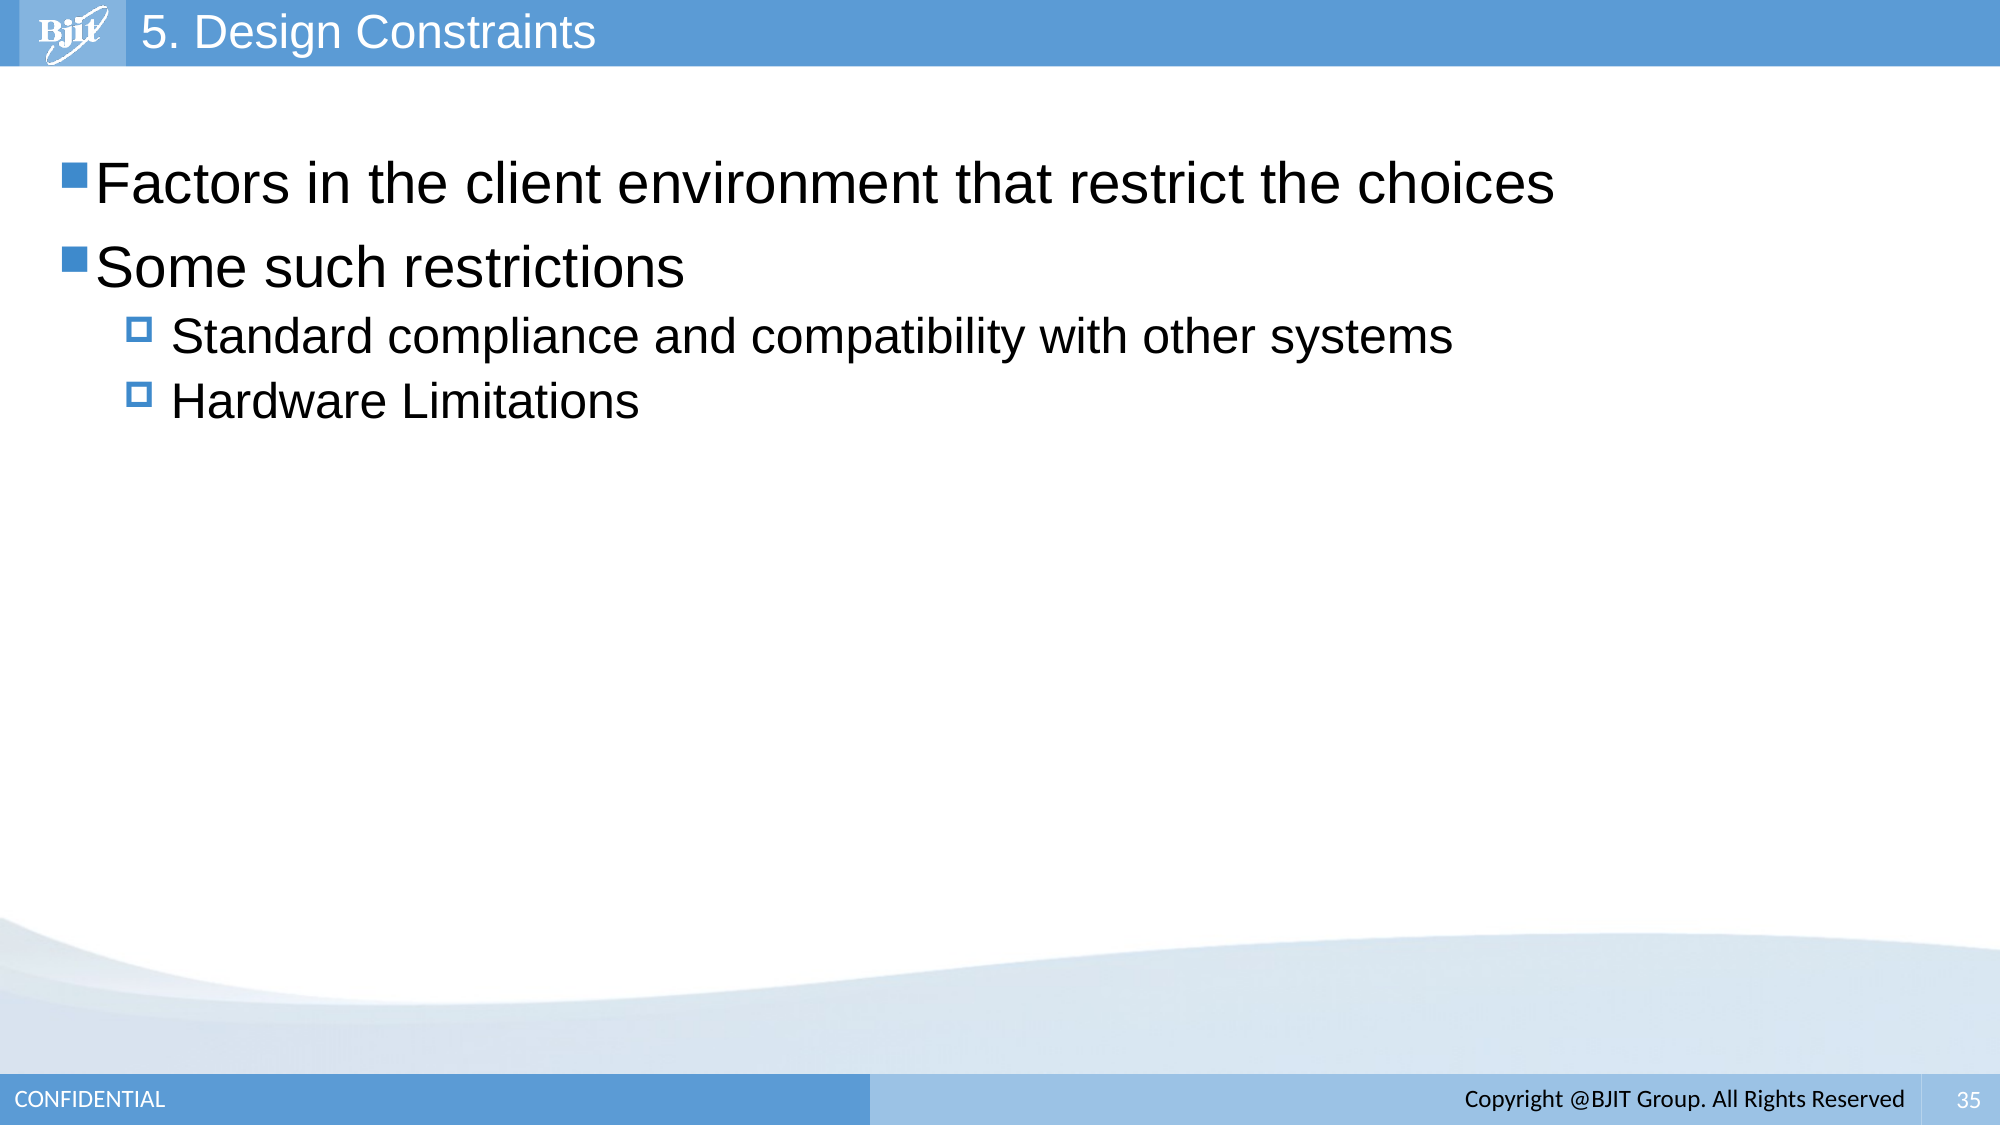

# 5. Design Constraints
Factors in the client environment that restrict the choices
Some such restrictions
Standard compliance and compatibility with other systems
Hardware Limitations